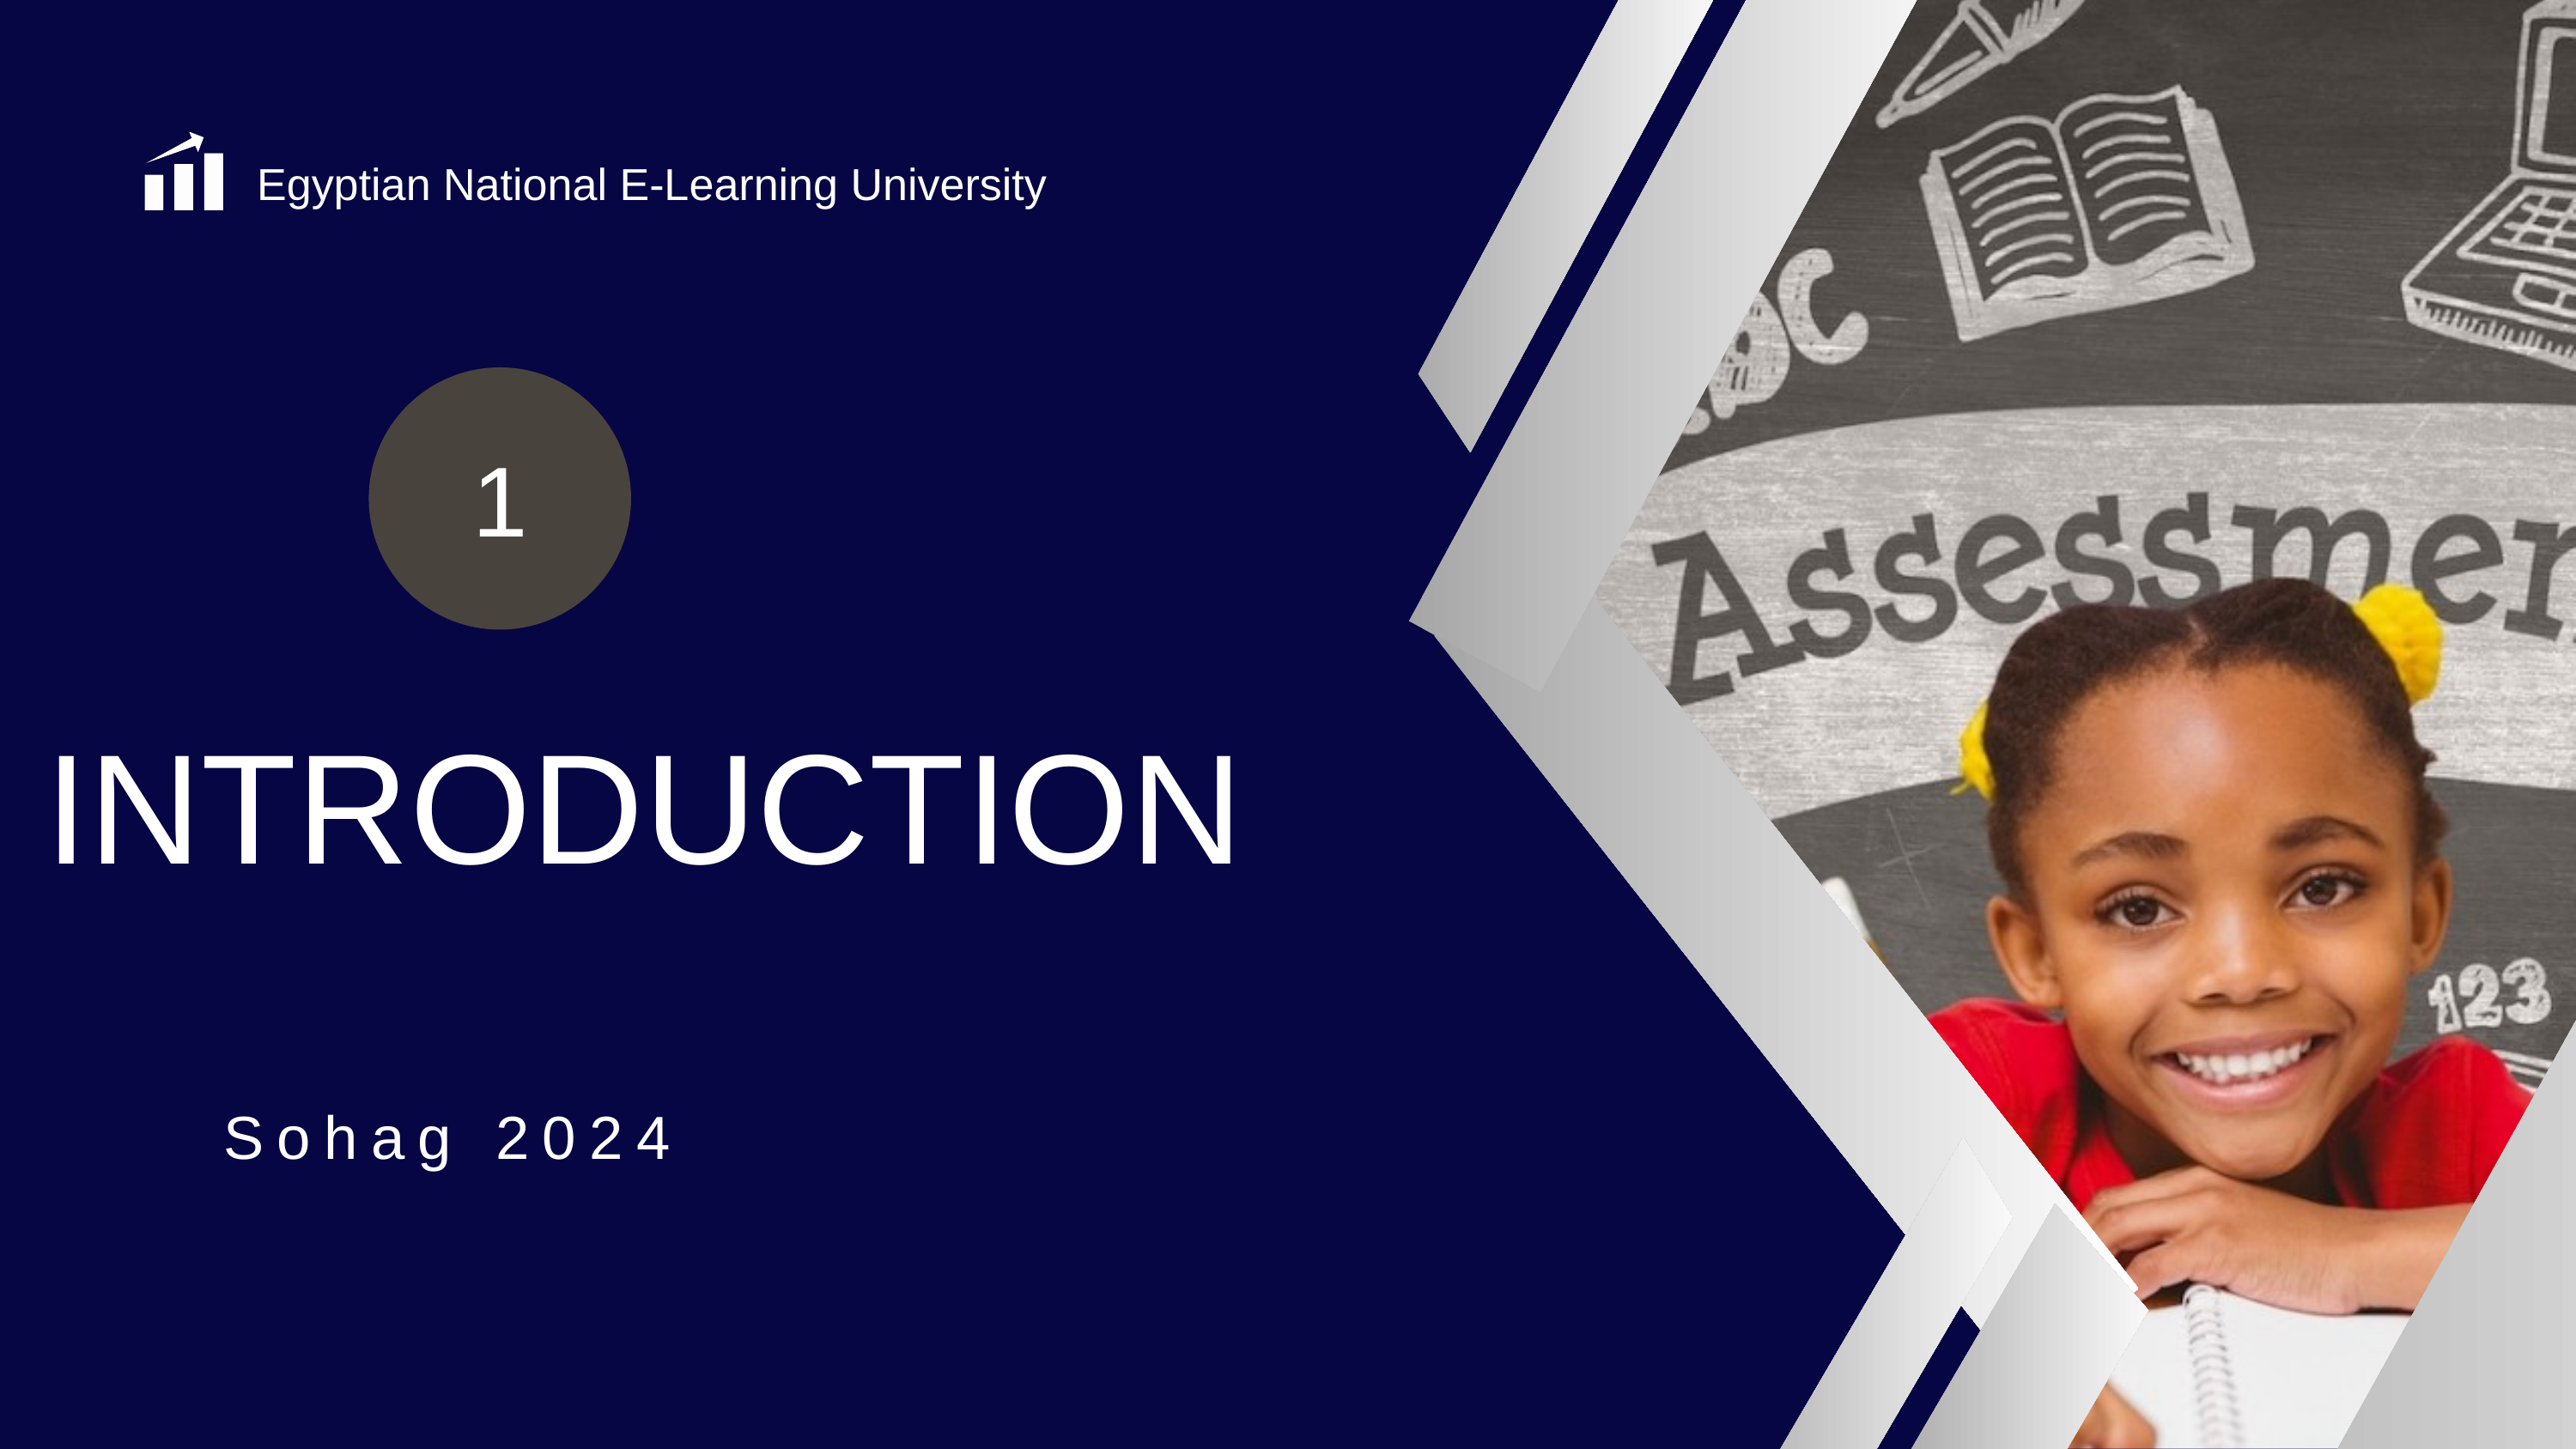

Egyptian National E-Learning University

1

INTRODUCTION
Sohag 2024